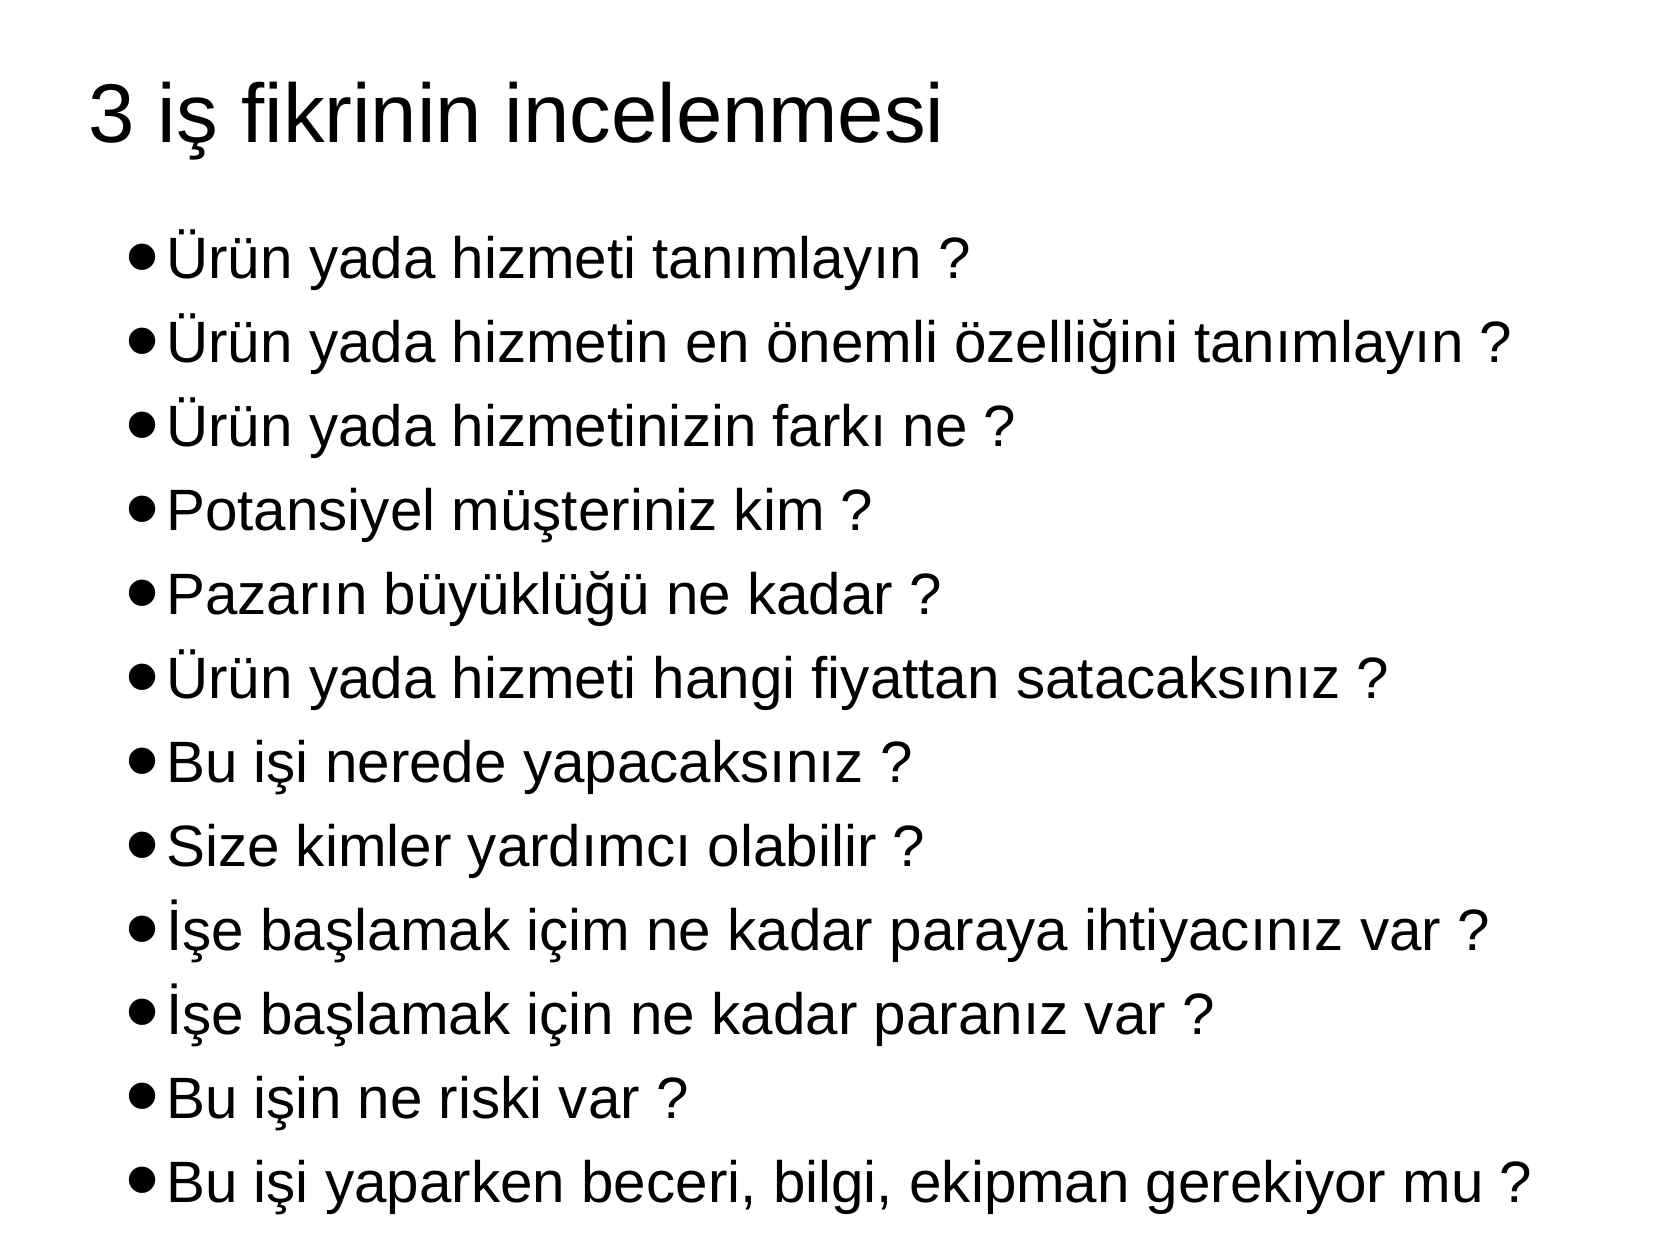

# 3 iş fikrinin incelenmesi
Ürün yada hizmeti tanımlayın ?
Ürün yada hizmetin en önemli özelliğini tanımlayın ?
Ürün yada hizmetinizin farkı ne ?
Potansiyel müşteriniz kim ?
Pazarın büyüklüğü ne kadar ?
Ürün yada hizmeti hangi fiyattan satacaksınız ?
Bu işi nerede yapacaksınız ?
Size kimler yardımcı olabilir ?
İşe başlamak içim ne kadar paraya ihtiyacınız var ?
İşe başlamak için ne kadar paranız var ?
Bu işin ne riski var ?
Bu işi yaparken beceri, bilgi, ekipman gerekiyor mu ?